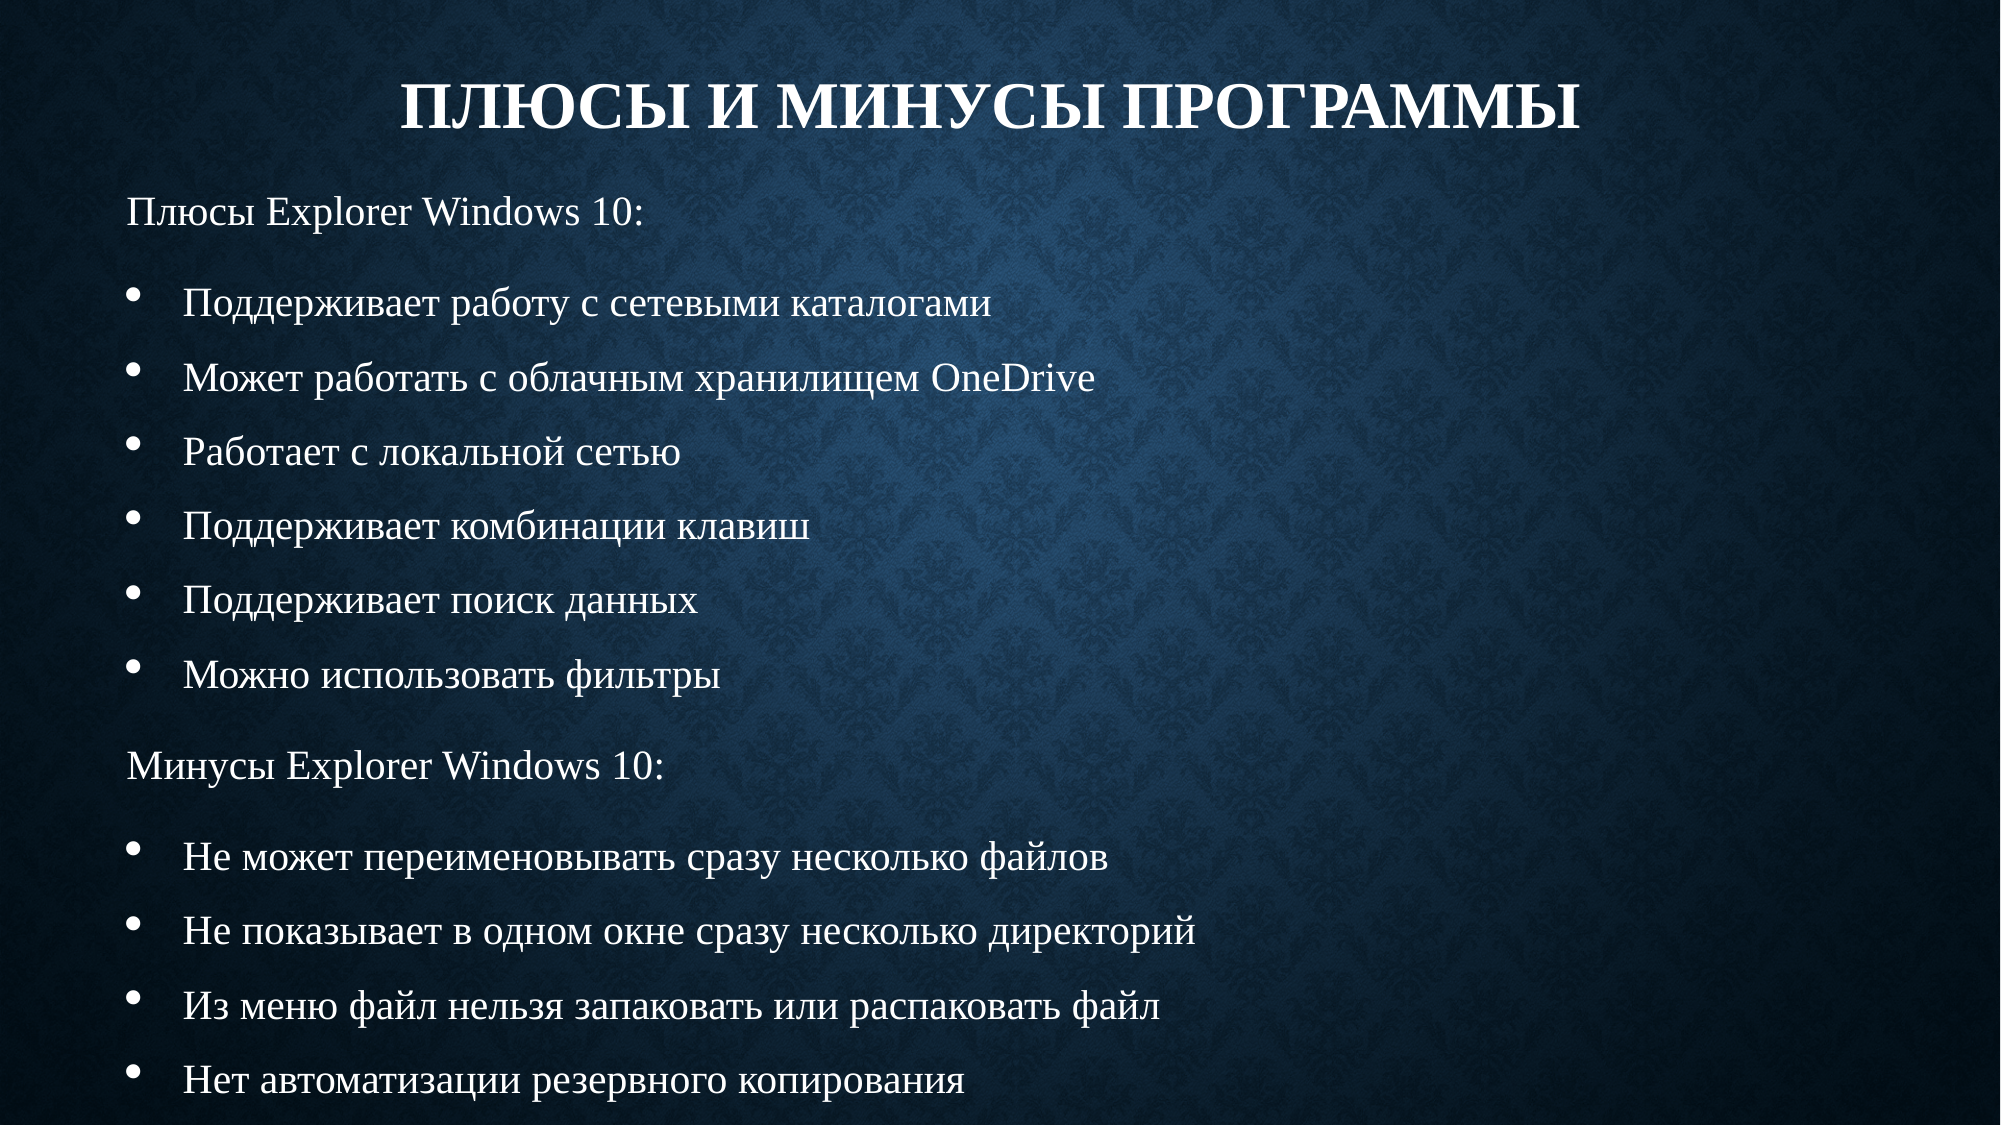

# Плюсы и минусы программы
Плюсы Explorer Windows 10:
Поддерживает работу с сетевыми каталогами
Может работать с облачным хранилищем OneDrive
Работает с локальной сетью
Поддерживает комбинации клавиш
Поддерживает поиск данных
Можно использовать фильтры
Минусы Explorer Windows 10:
Не может переименовывать сразу несколько файлов
Не показывает в одном окне сразу несколько директорий
Из меню файл нельзя запаковать или распаковать файл
Нет автоматизации резервного копирования